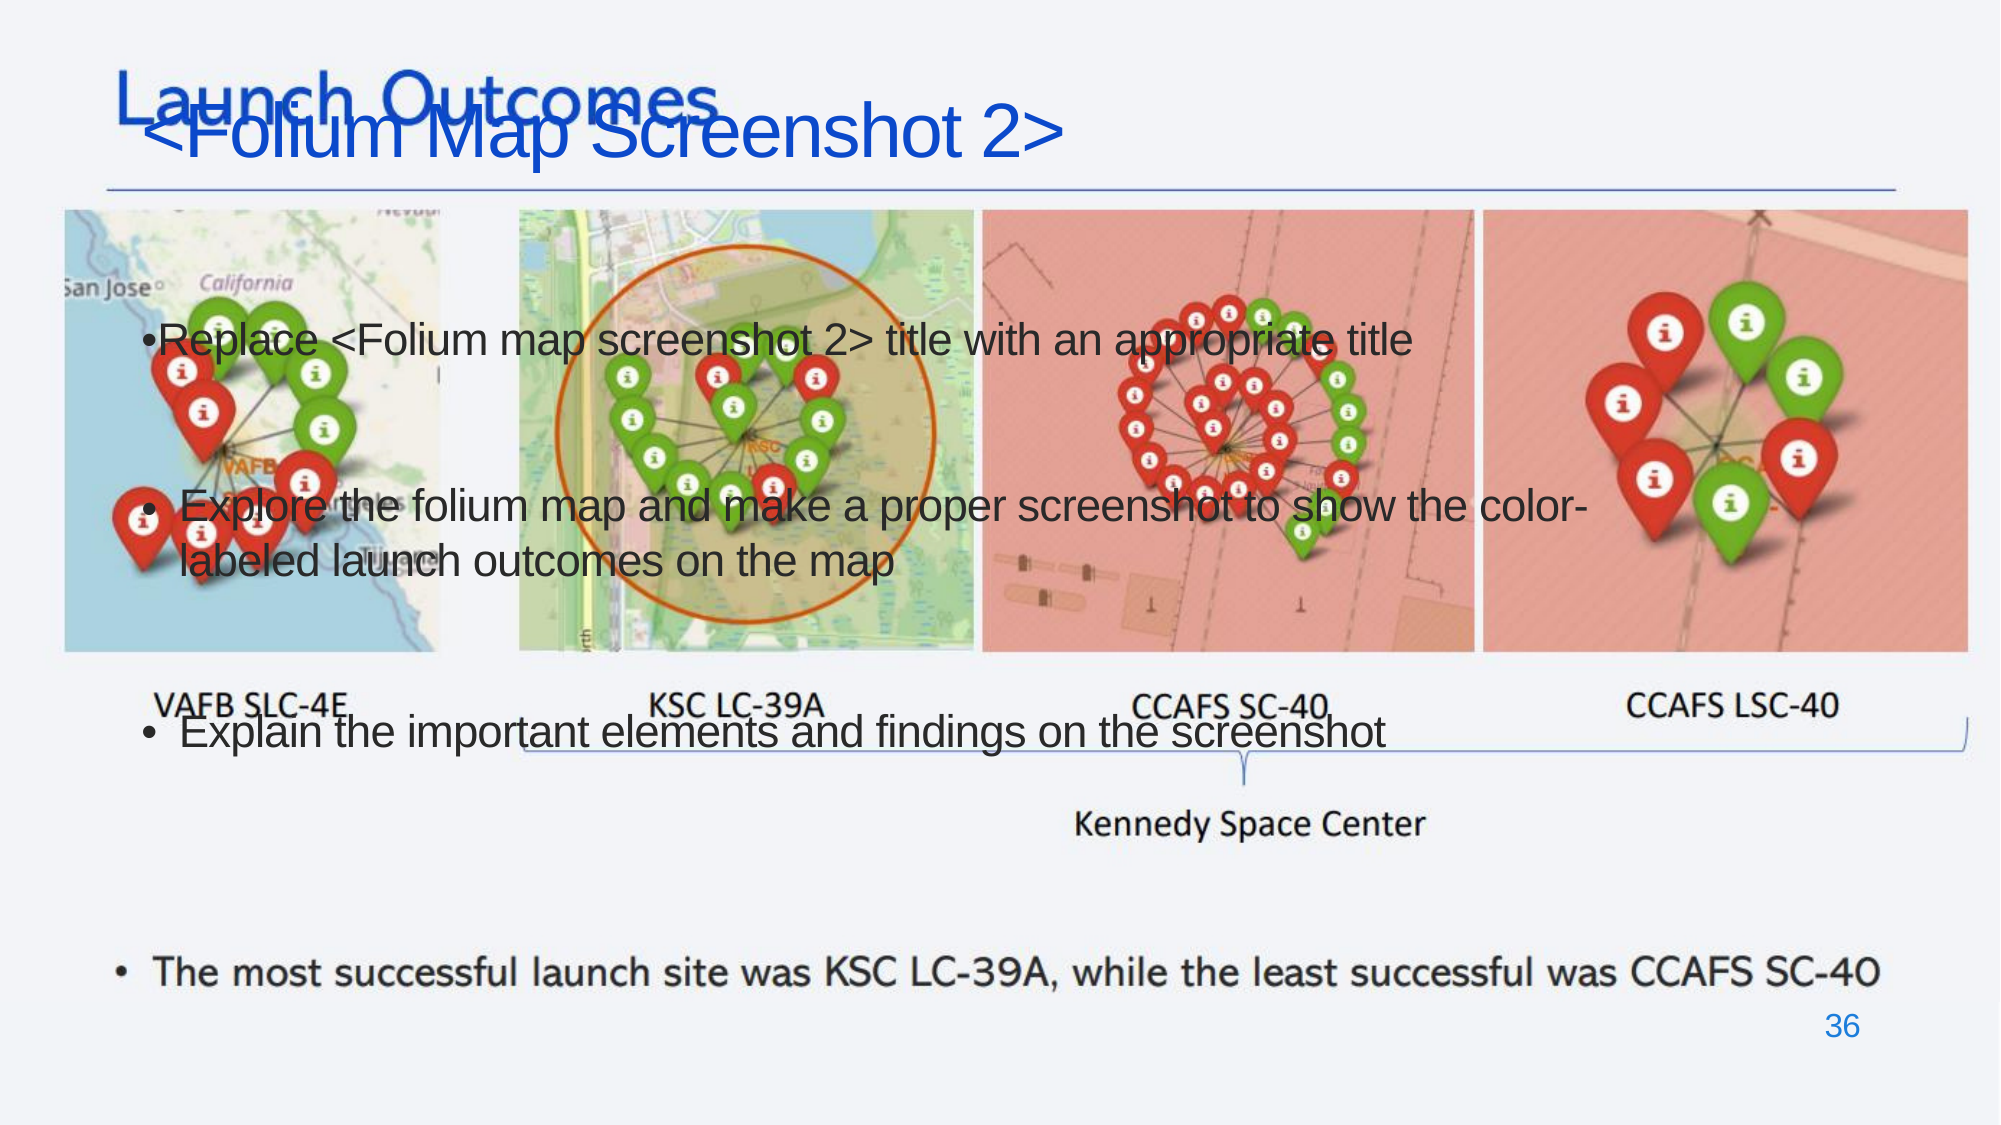

<Folium Map Screenshot 2>
•Replace <Folium map screenshot 2> title with an appropriate title
•
Explore the folium map and make a proper screenshot to show the color- labeled launch outcomes on the map
•
Explain the important elements and findings on the screenshot
36